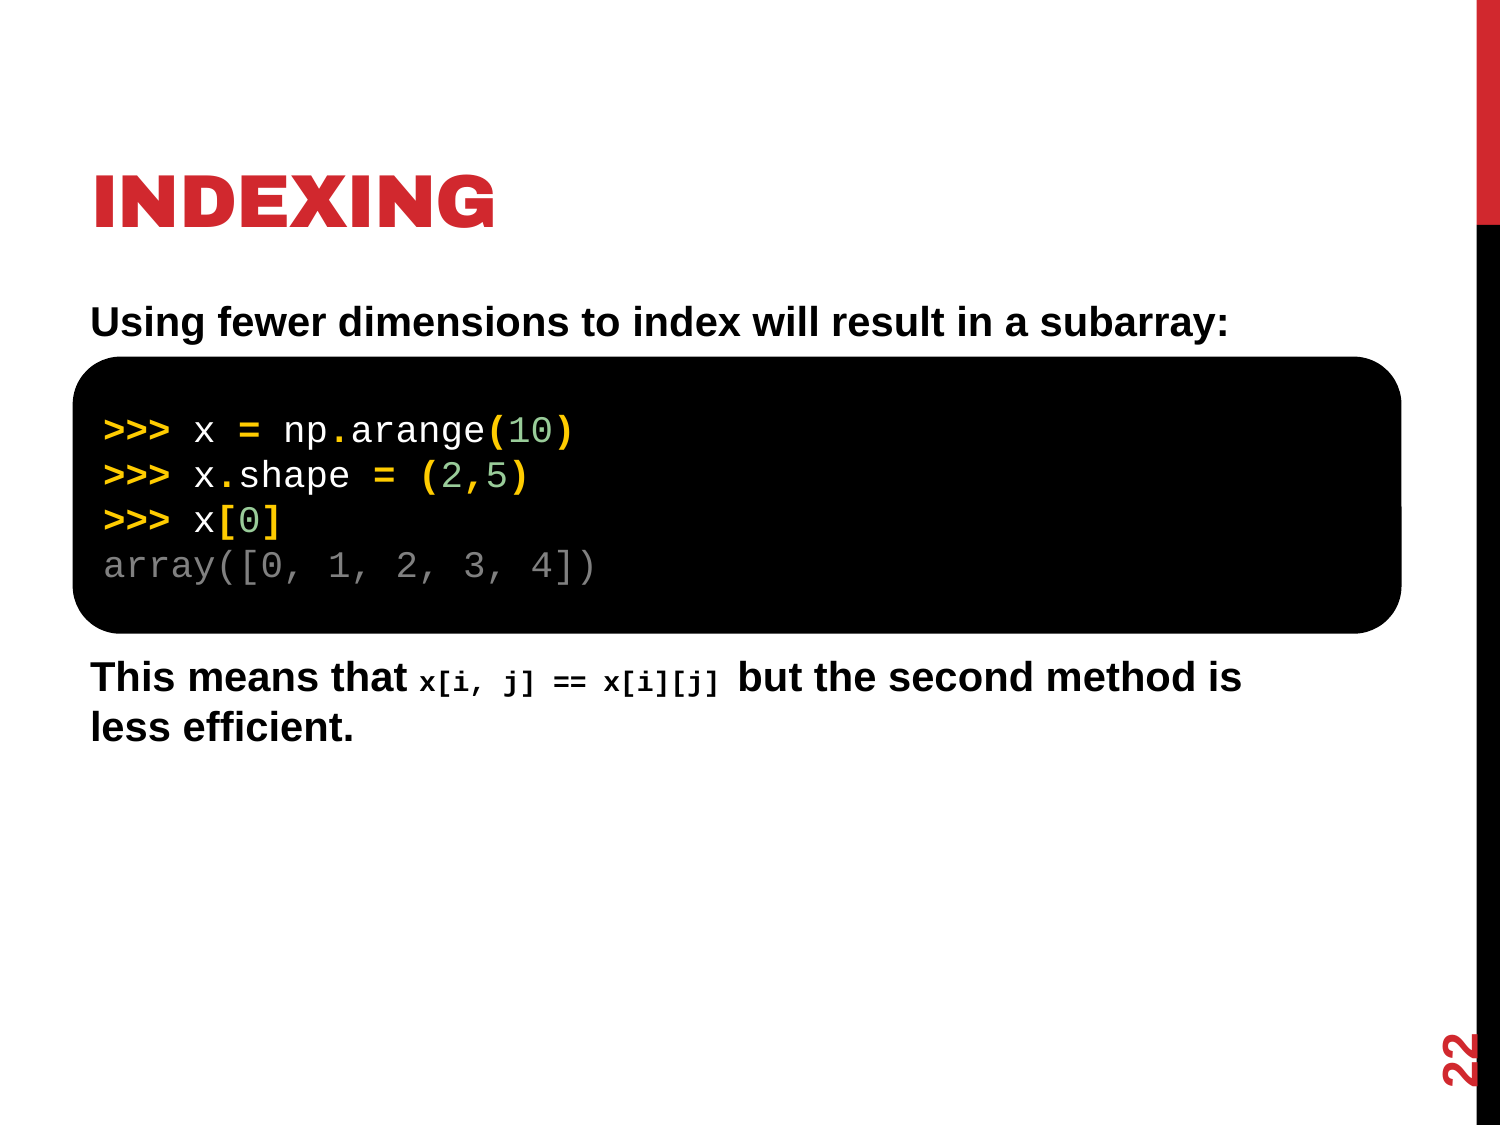

# indexing
Using fewer dimensions to index will result in a subarray:

This means that x[i, j] == x[i][j] but the second method is less efficient.
>>> x = np.arange(10)
>>> x.shape = (2,5)
>>> x[0]
array([0, 1, 2, 3, 4])
22